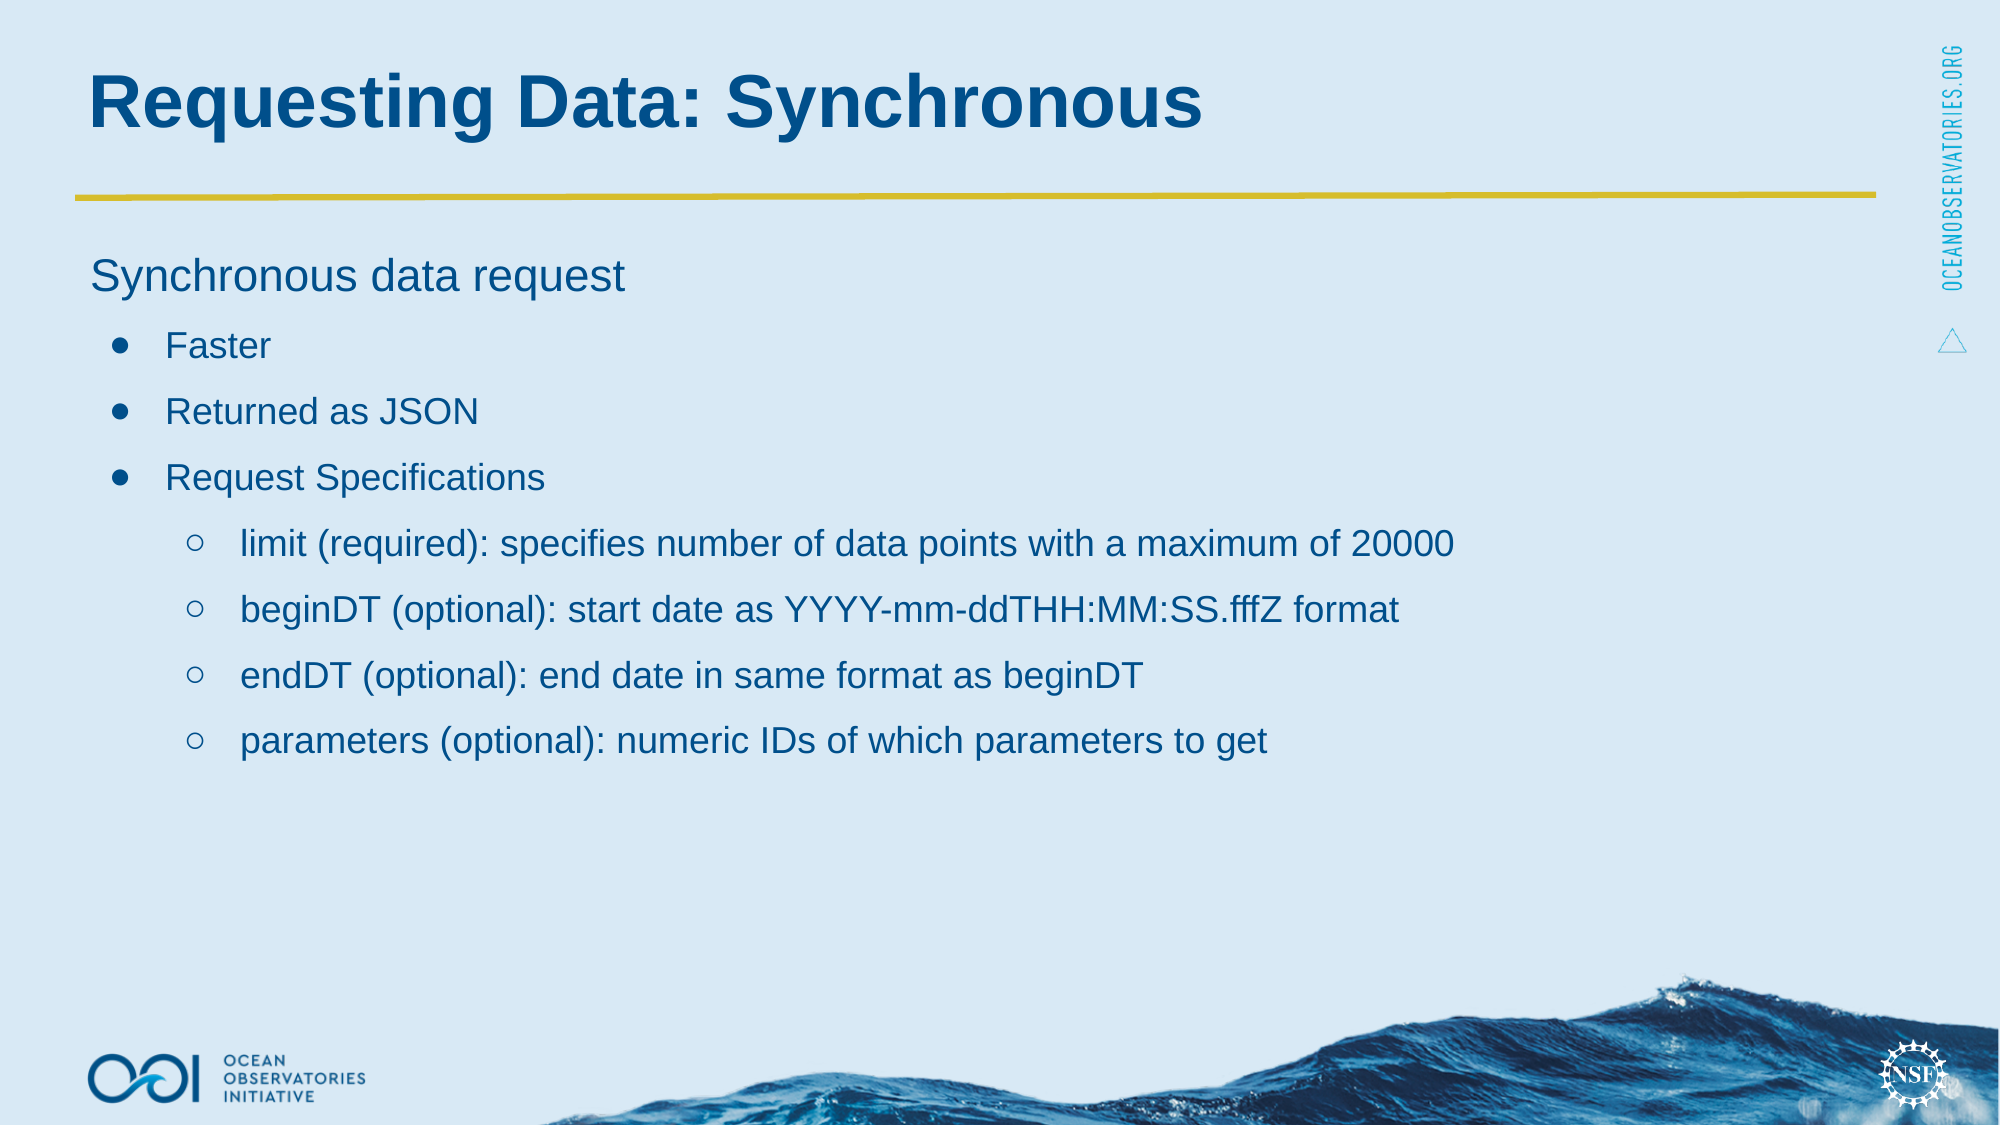

Requesting Data: Synchronous
Synchronous data request
Faster
Returned as JSON
Request Specifications
limit (required): specifies number of data points with a maximum of 20000
beginDT (optional): start date as YYYY-mm-ddTHH:MM:SS.fffZ format
endDT (optional): end date in same format as beginDT
parameters (optional): numeric IDs of which parameters to get